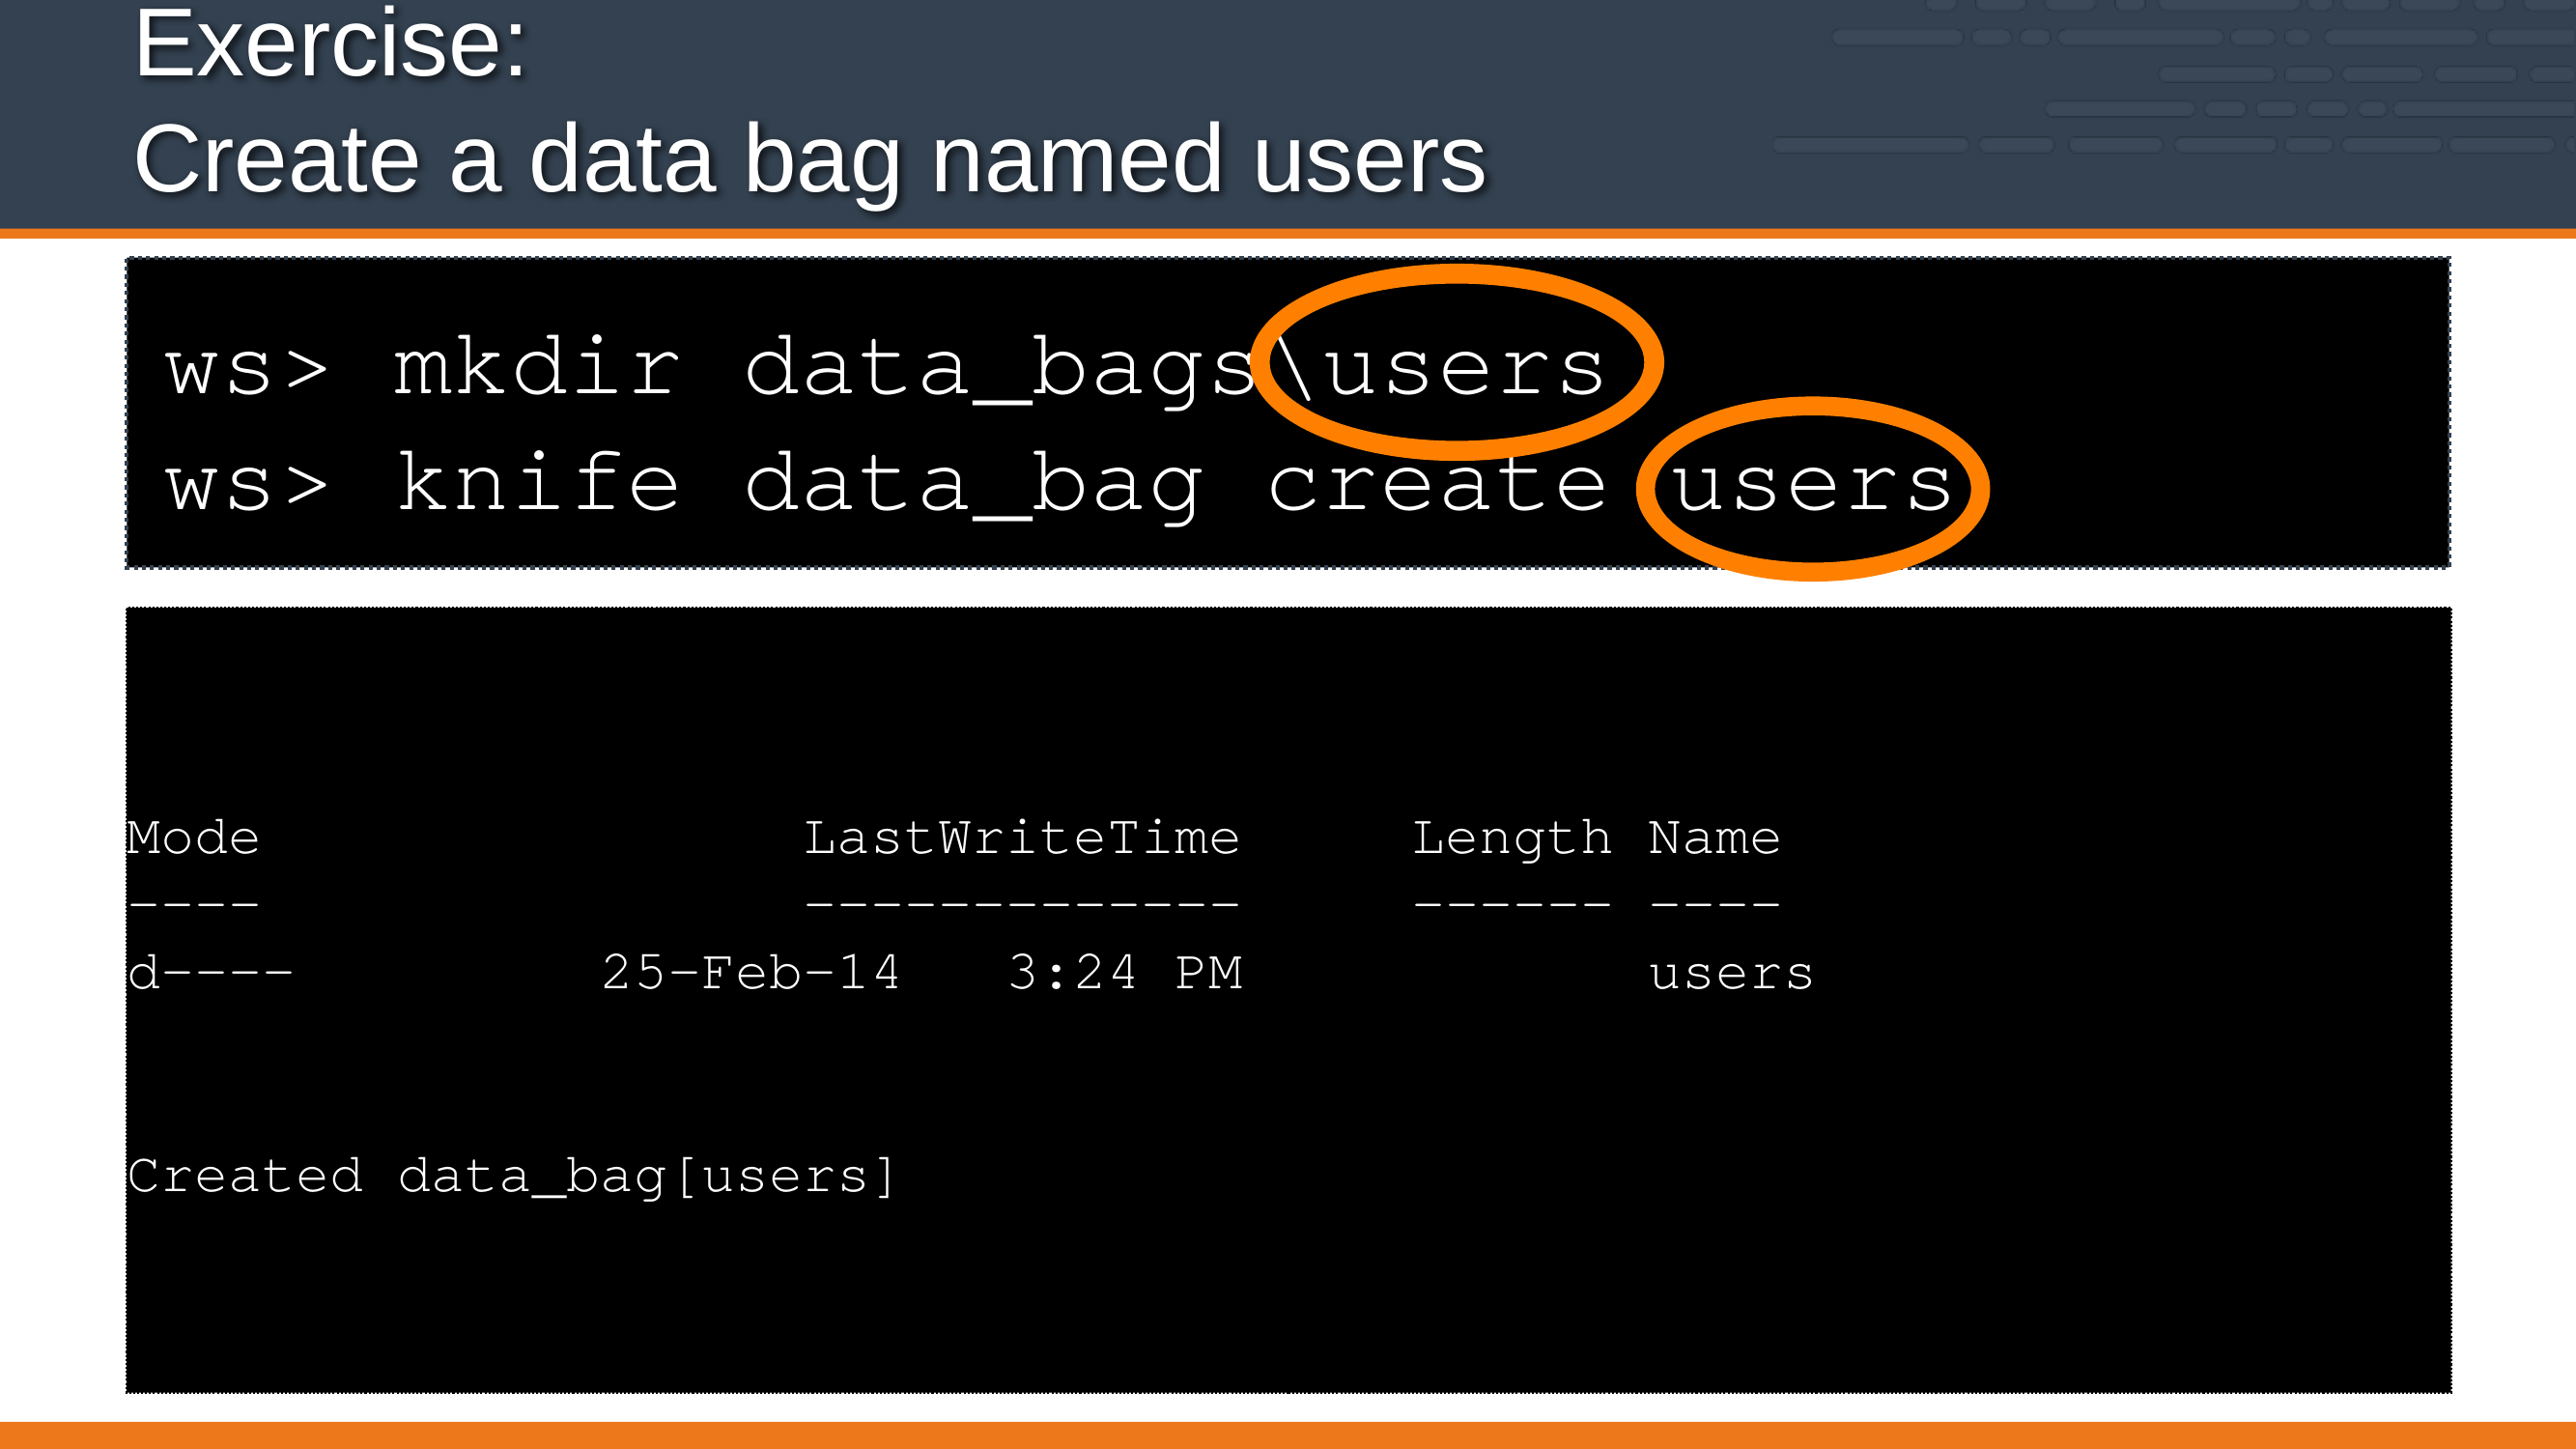

# Exercise: Create a data bag named users
ws> mkdir data_bags\users
ws> knife data_bag create users

Mode                LastWriteTime     Length Name
----                -------------     ------ ----
d----         25-Feb-14   3:24 PM            users

Created data_bag[users]